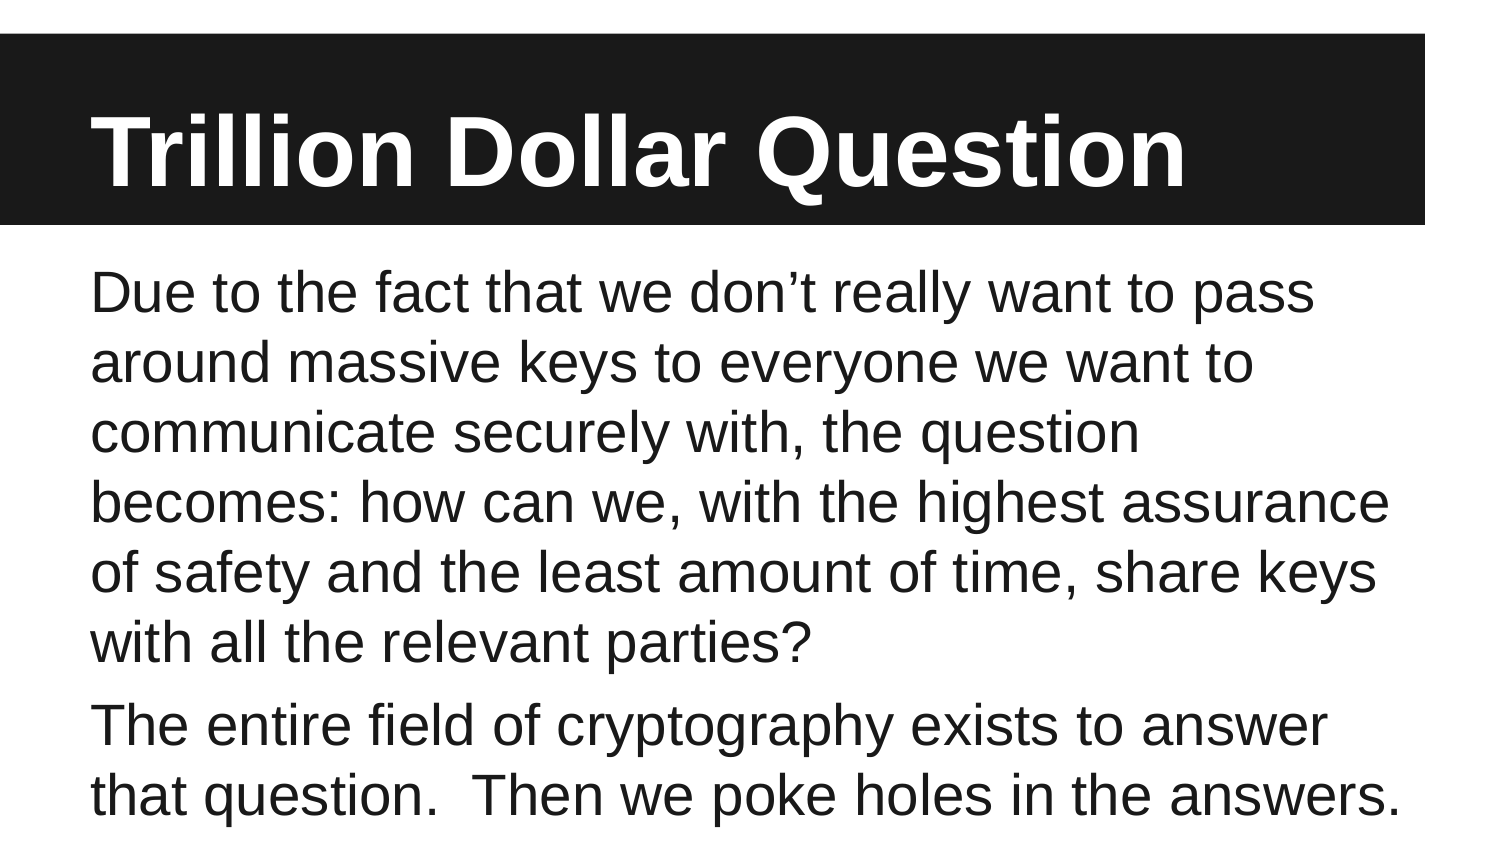

# Trillion Dollar Question
Due to the fact that we don’t really want to pass around massive keys to everyone we want to communicate securely with, the question becomes: how can we, with the highest assurance of safety and the least amount of time, share keys with all the relevant parties?
The entire field of cryptography exists to answer that question.  Then we poke holes in the answers.